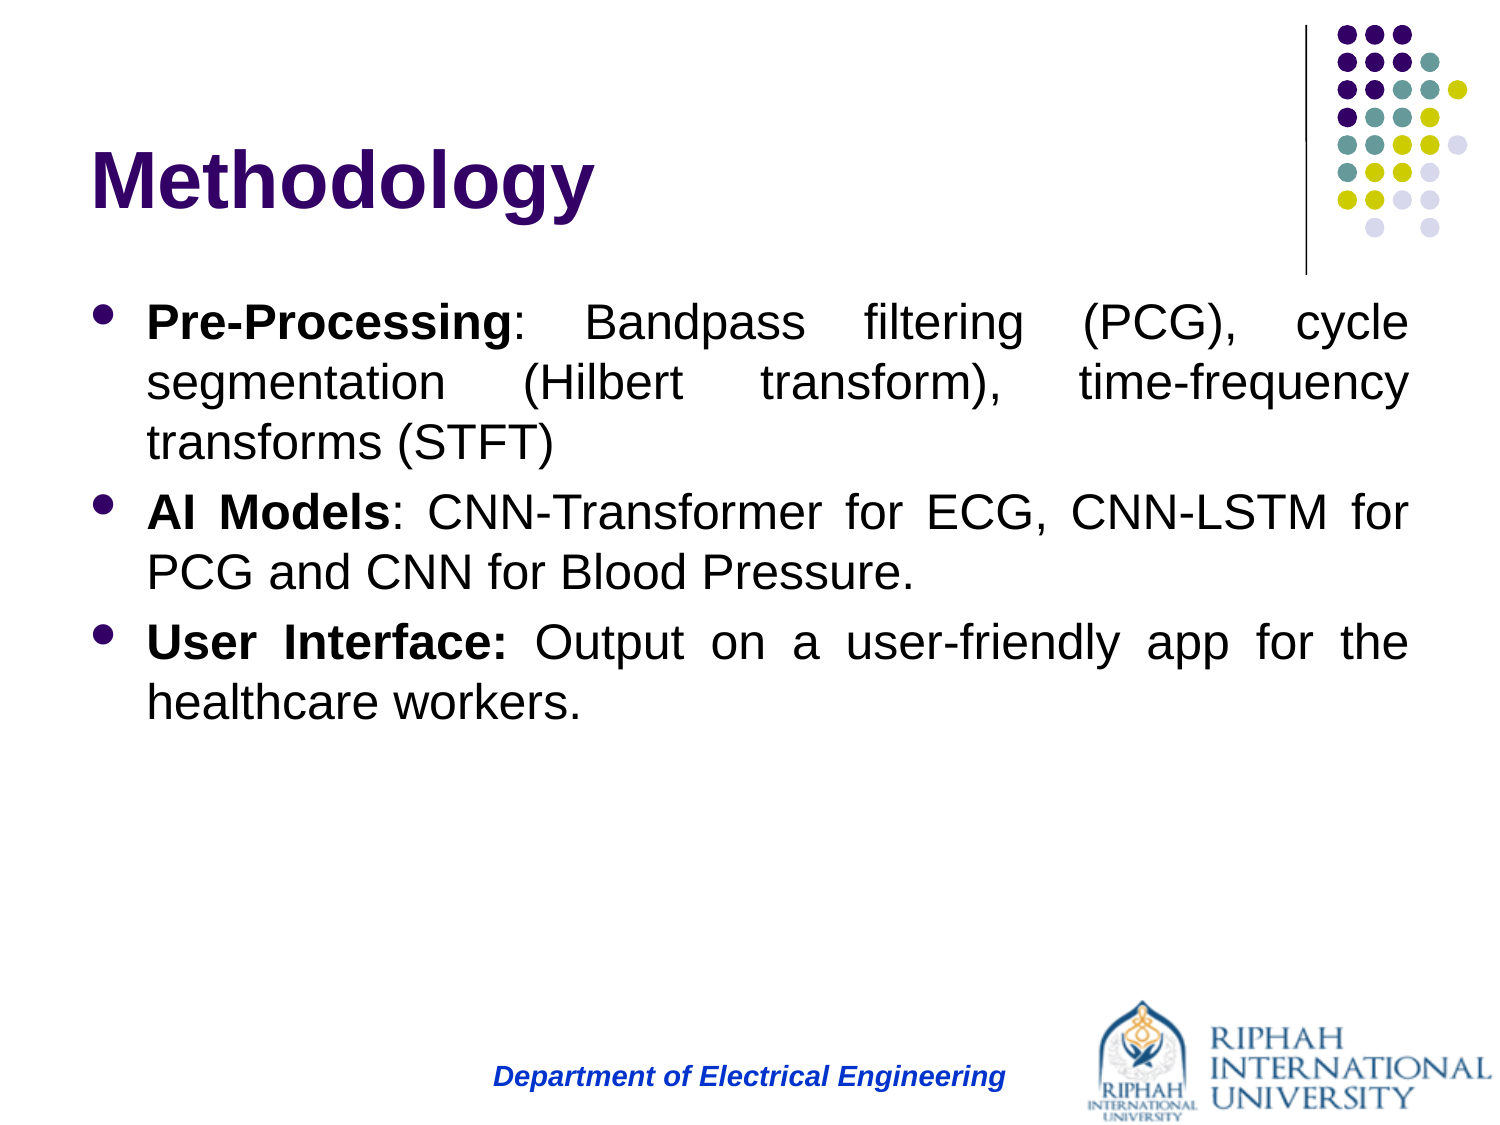

# Methodology
Pre-Processing: Bandpass filtering (PCG), cycle segmentation (Hilbert transform), time-frequency transforms (STFT)
AI Models: CNN-Transformer for ECG, CNN-LSTM for PCG and CNN for Blood Pressure.
User Interface: Output on a user-friendly app for the healthcare workers.

Department of Electrical Engineering